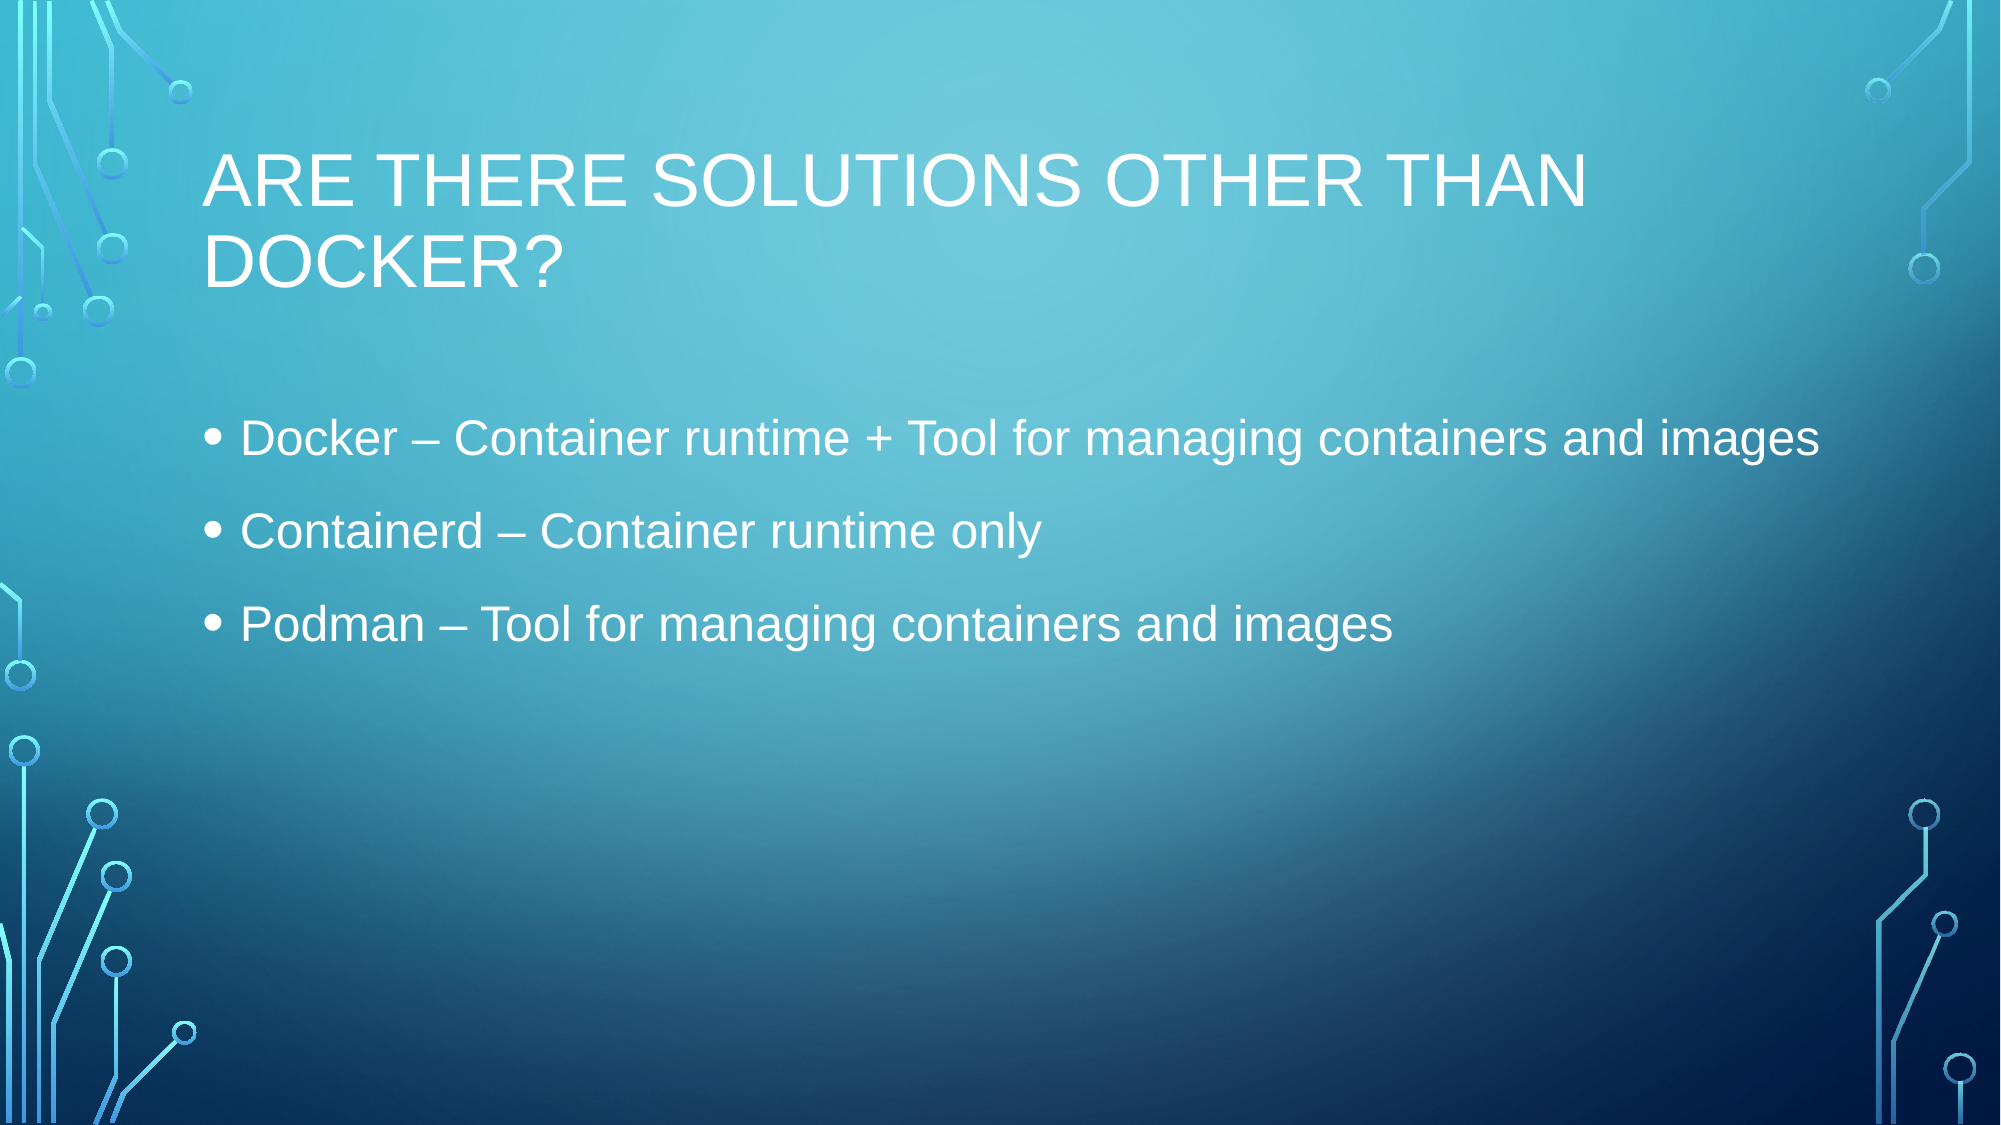

# Are there solutions other than docker?
Docker – Container runtime + Tool for managing containers and images
Containerd – Container runtime only
Podman – Tool for managing containers and images